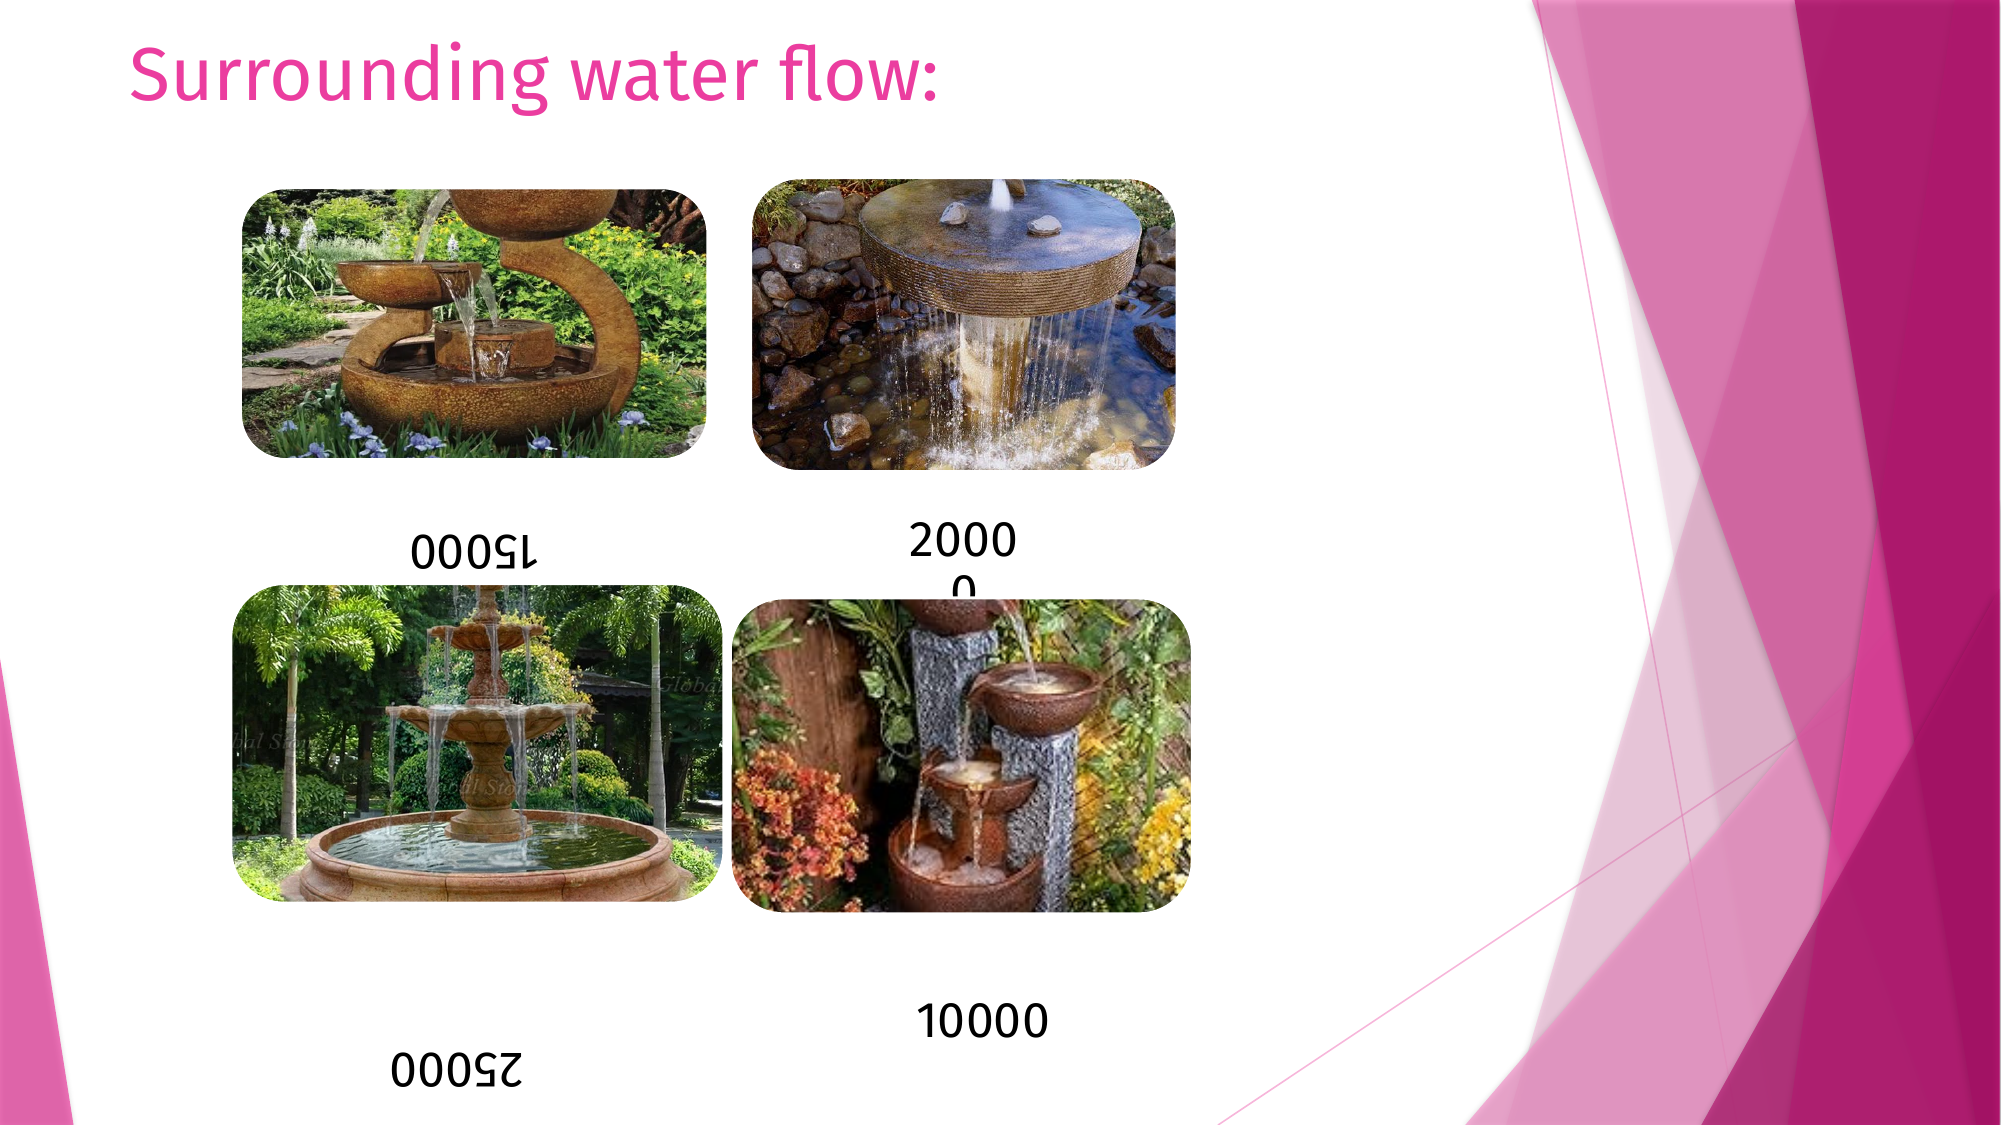

# Surrounding water flow:
15000
20000
25000
10000